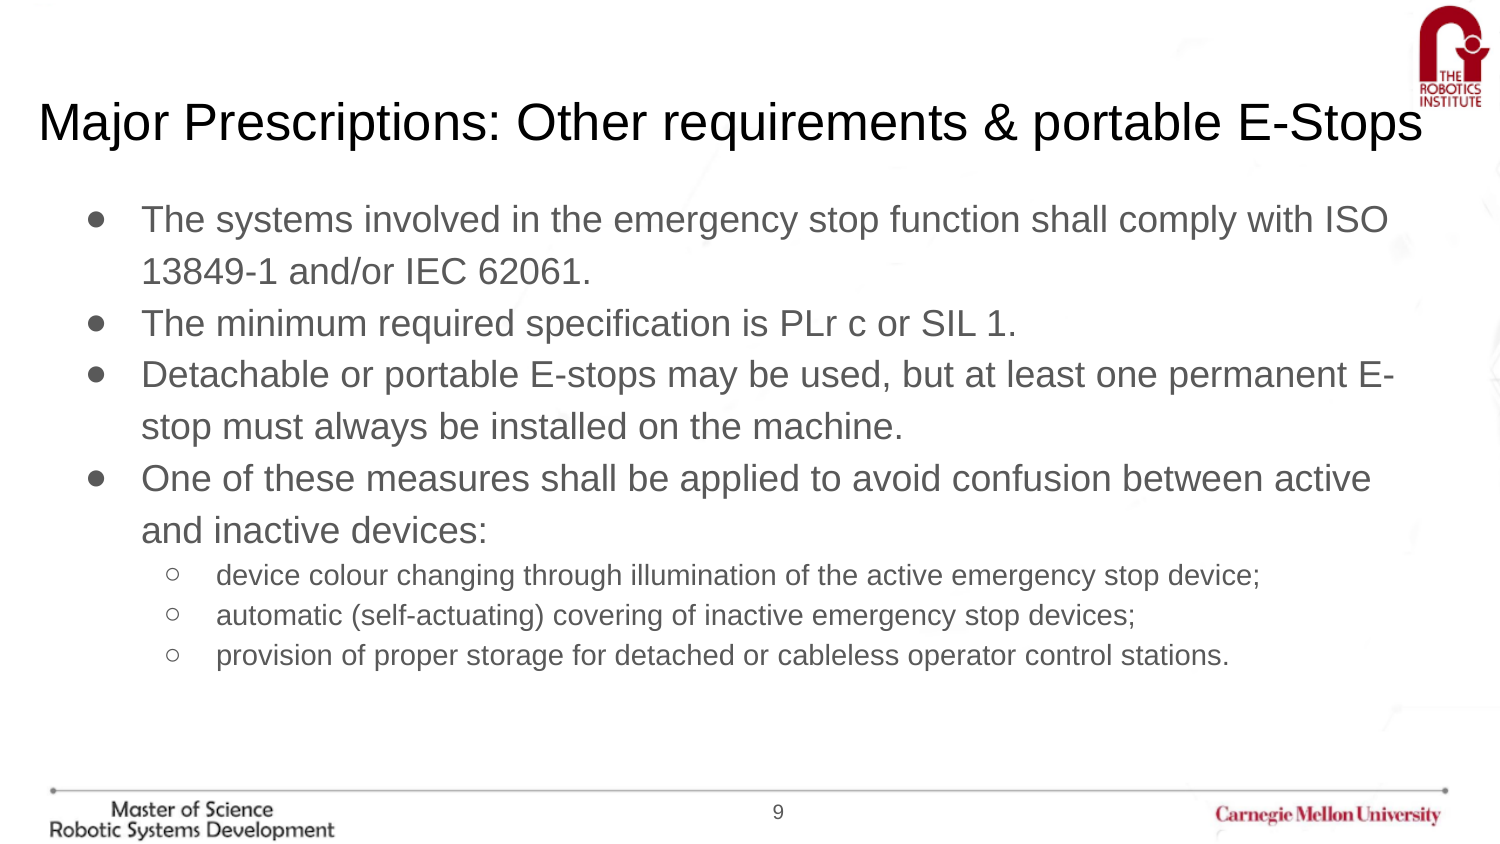

# Major Prescriptions: Other requirements & portable E-Stops
The systems involved in the emergency stop function shall comply with ISO 13849-1 and/or IEC 62061.
The minimum required specification is PLr c or SIL 1.
Detachable or portable E-stops may be used, but at least one permanent E-stop must always be installed on the machine.
One of these measures shall be applied to avoid confusion between active and inactive devices:
device colour changing through illumination of the active emergency stop device;
automatic (self-actuating) covering of inactive emergency stop devices;
provision of proper storage for detached or cableless operator control stations.
9